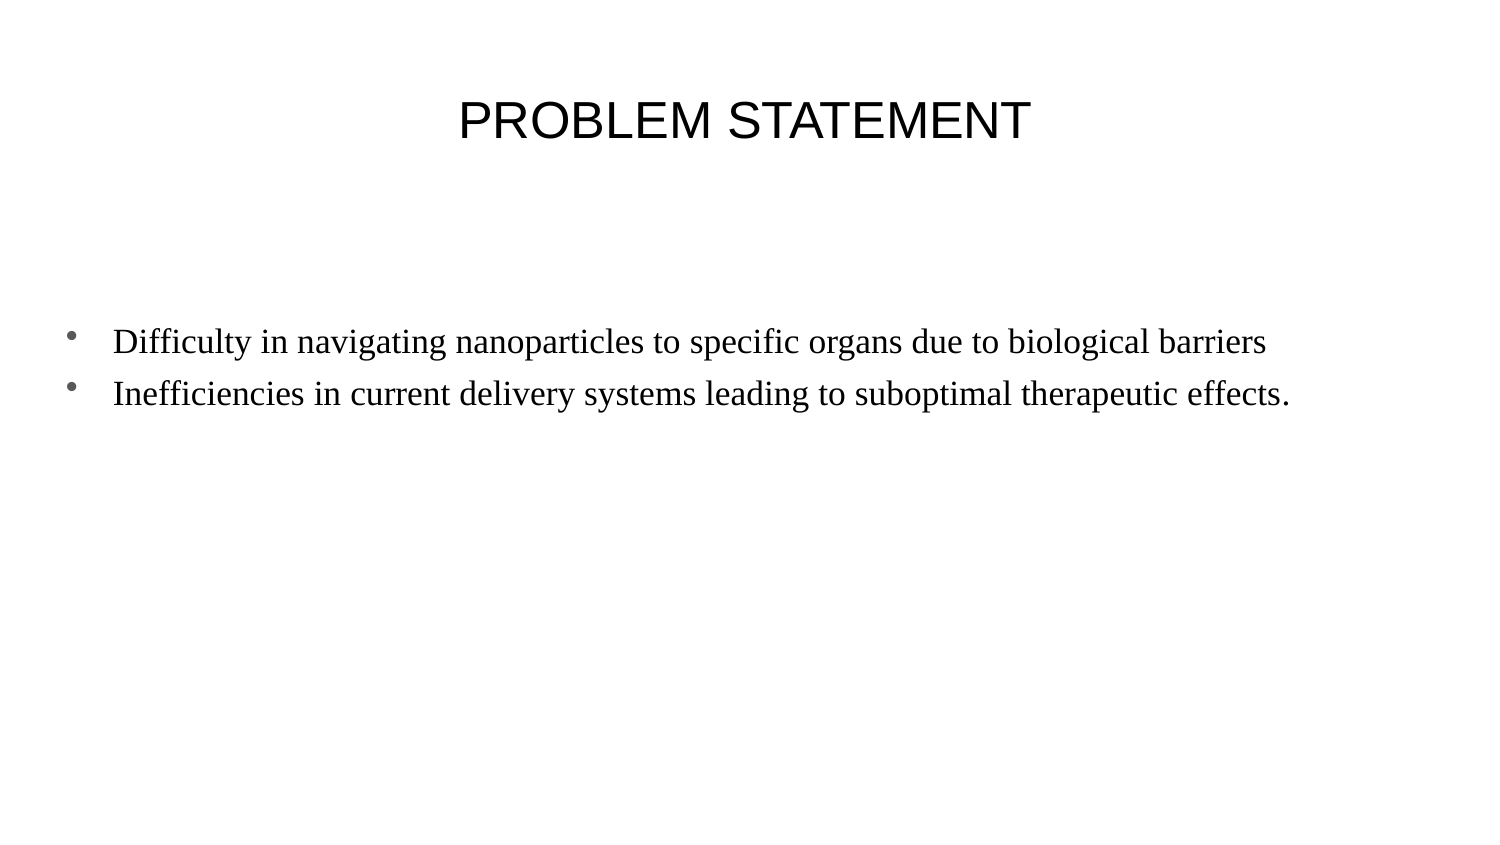

# PROBLEM STATEMENT
Difficulty in navigating nanoparticles to specific organs due to biological barriers
Inefficiencies in current delivery systems leading to suboptimal therapeutic effects.